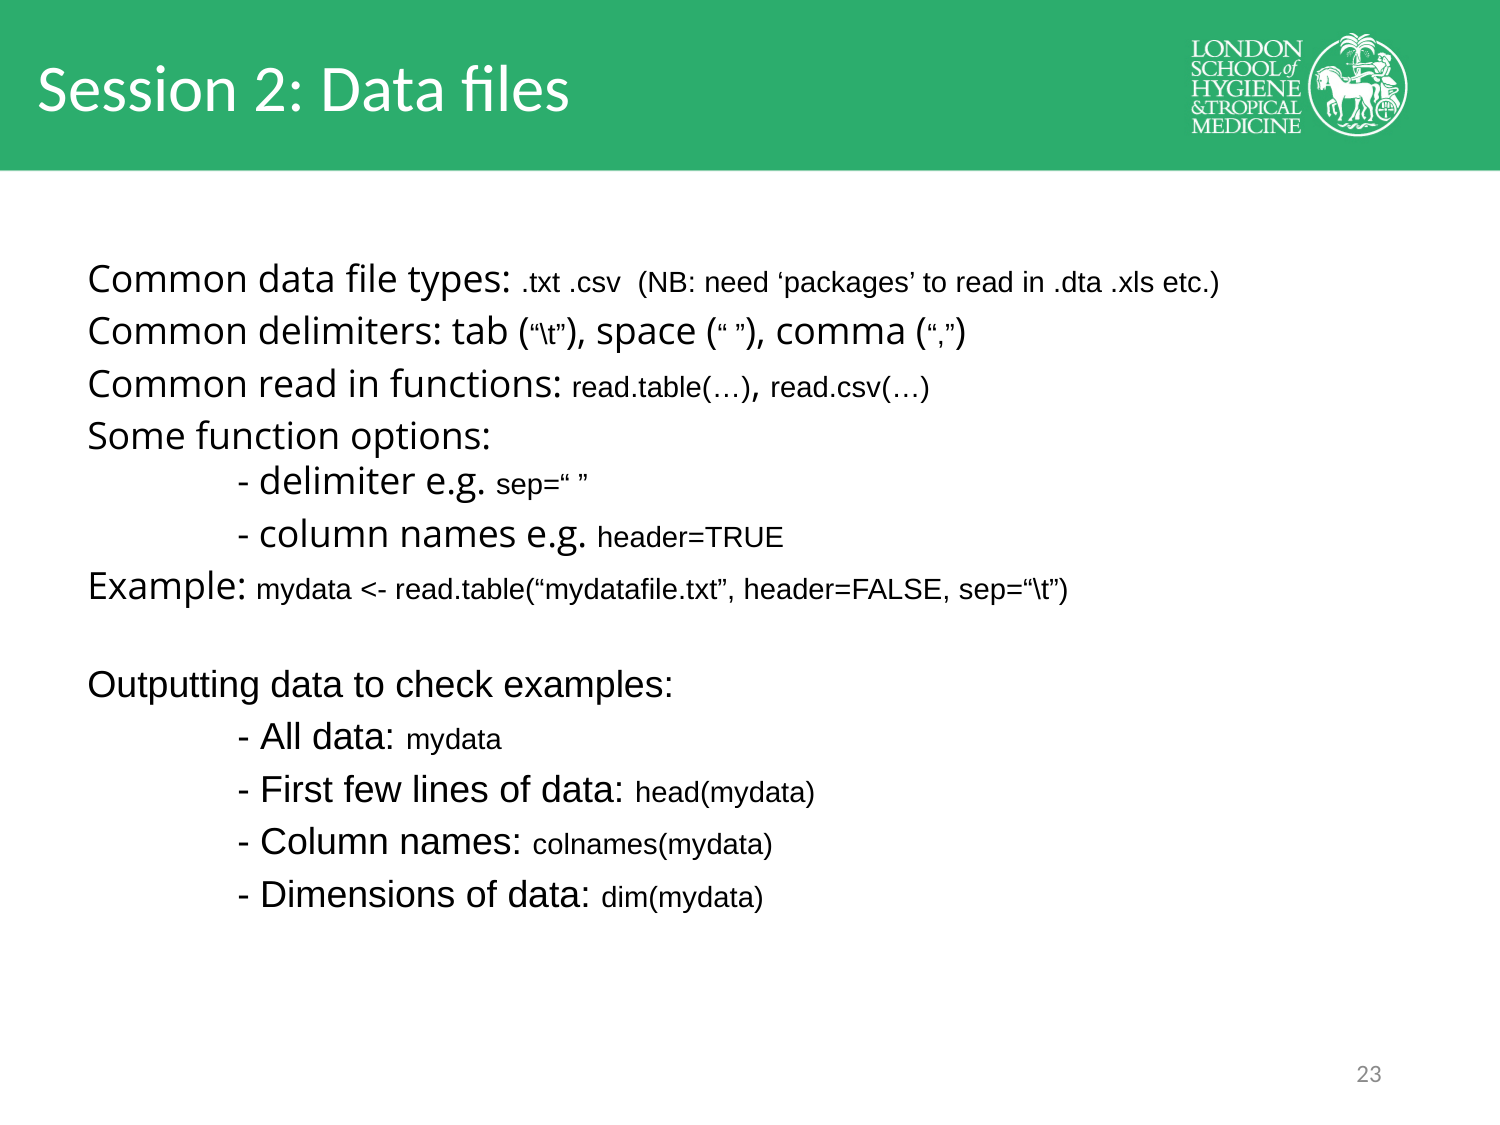

# Session 2: Data files
Common data file types: .txt .csv  (NB: need ‘packages’ to read in .dta .xls etc.)
Common delimiters: tab (“\t”), space (“ ”), comma (“,”)
Common read in functions: read.table(…), read.csv(…)
Some function options:
	- delimiter e.g. sep=“ ”
	- column names e.g. header=TRUE
Example: mydata <- read.table(“mydatafile.txt”, header=FALSE, sep=“\t”)
Outputting data to check examples:
	- All data: mydata
	- First few lines of data: head(mydata)
	- Column names: colnames(mydata)
	- Dimensions of data: dim(mydata)
23